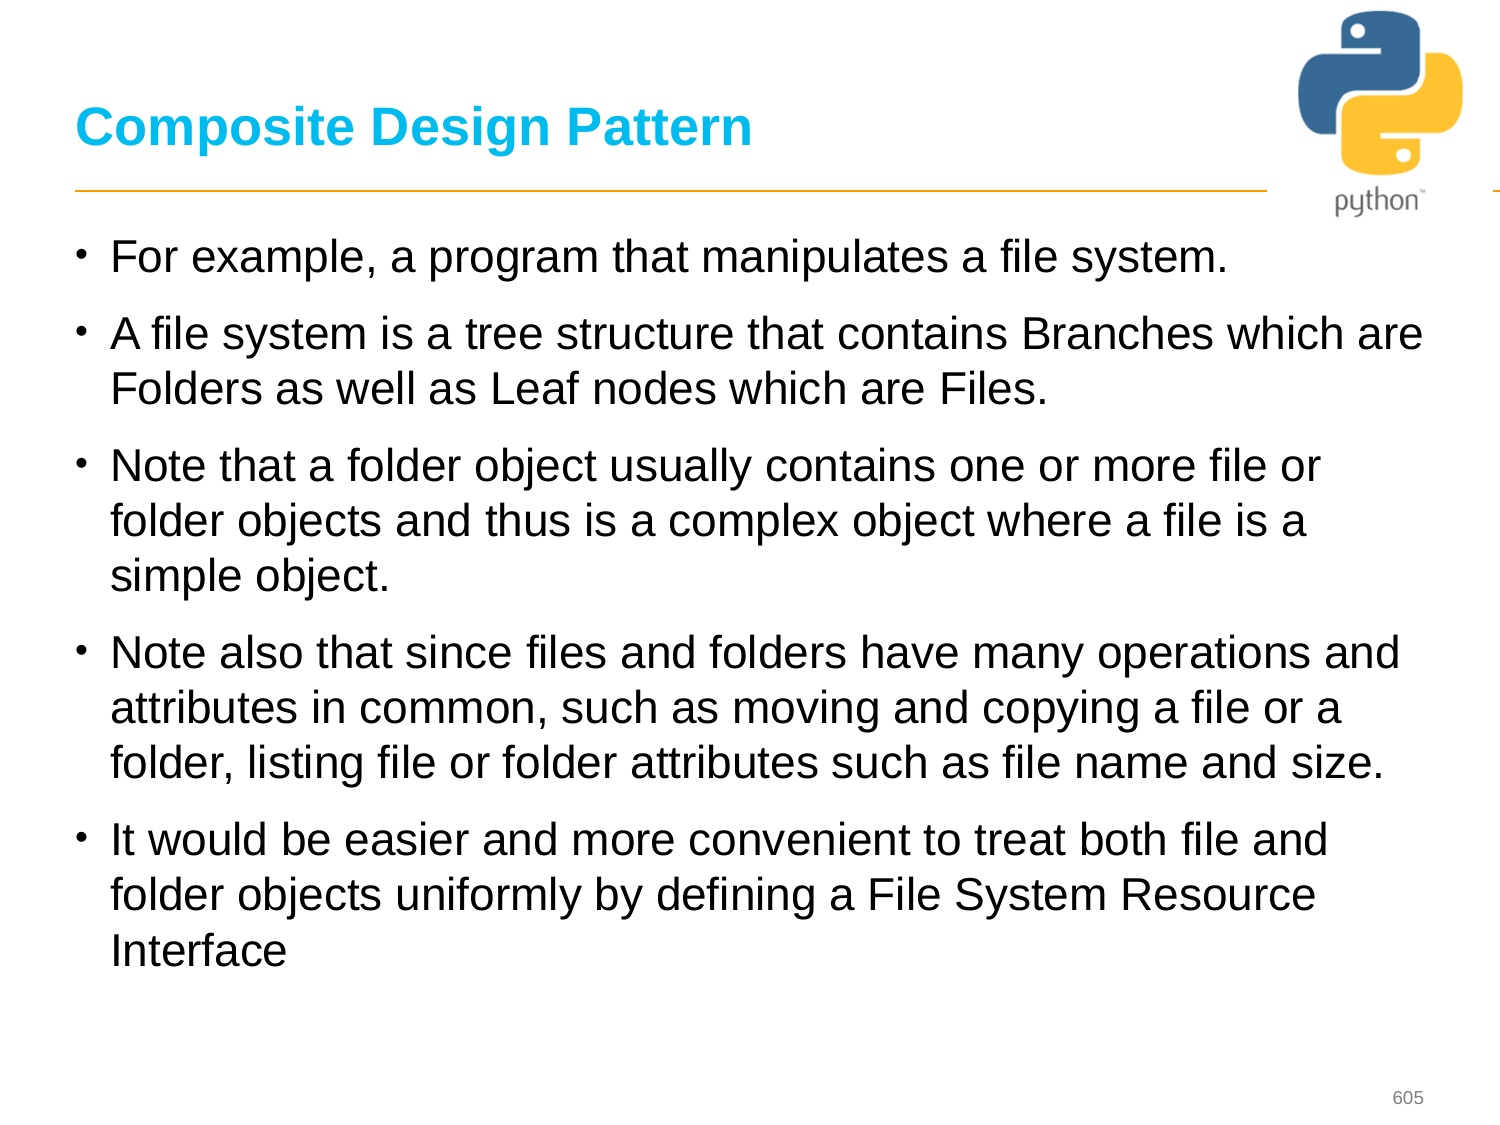

# Composite Design Pattern
For example, a program that manipulates a file system.
A file system is a tree structure that contains Branches which are Folders as well as Leaf nodes which are Files.
Note that a folder object usually contains one or more file or folder objects and thus is a complex object where a file is a simple object.
Note also that since files and folders have many operations and attributes in common, such as moving and copying a file or a folder, listing file or folder attributes such as file name and size.
It would be easier and more convenient to treat both file and folder objects uniformly by defining a File System Resource Interface